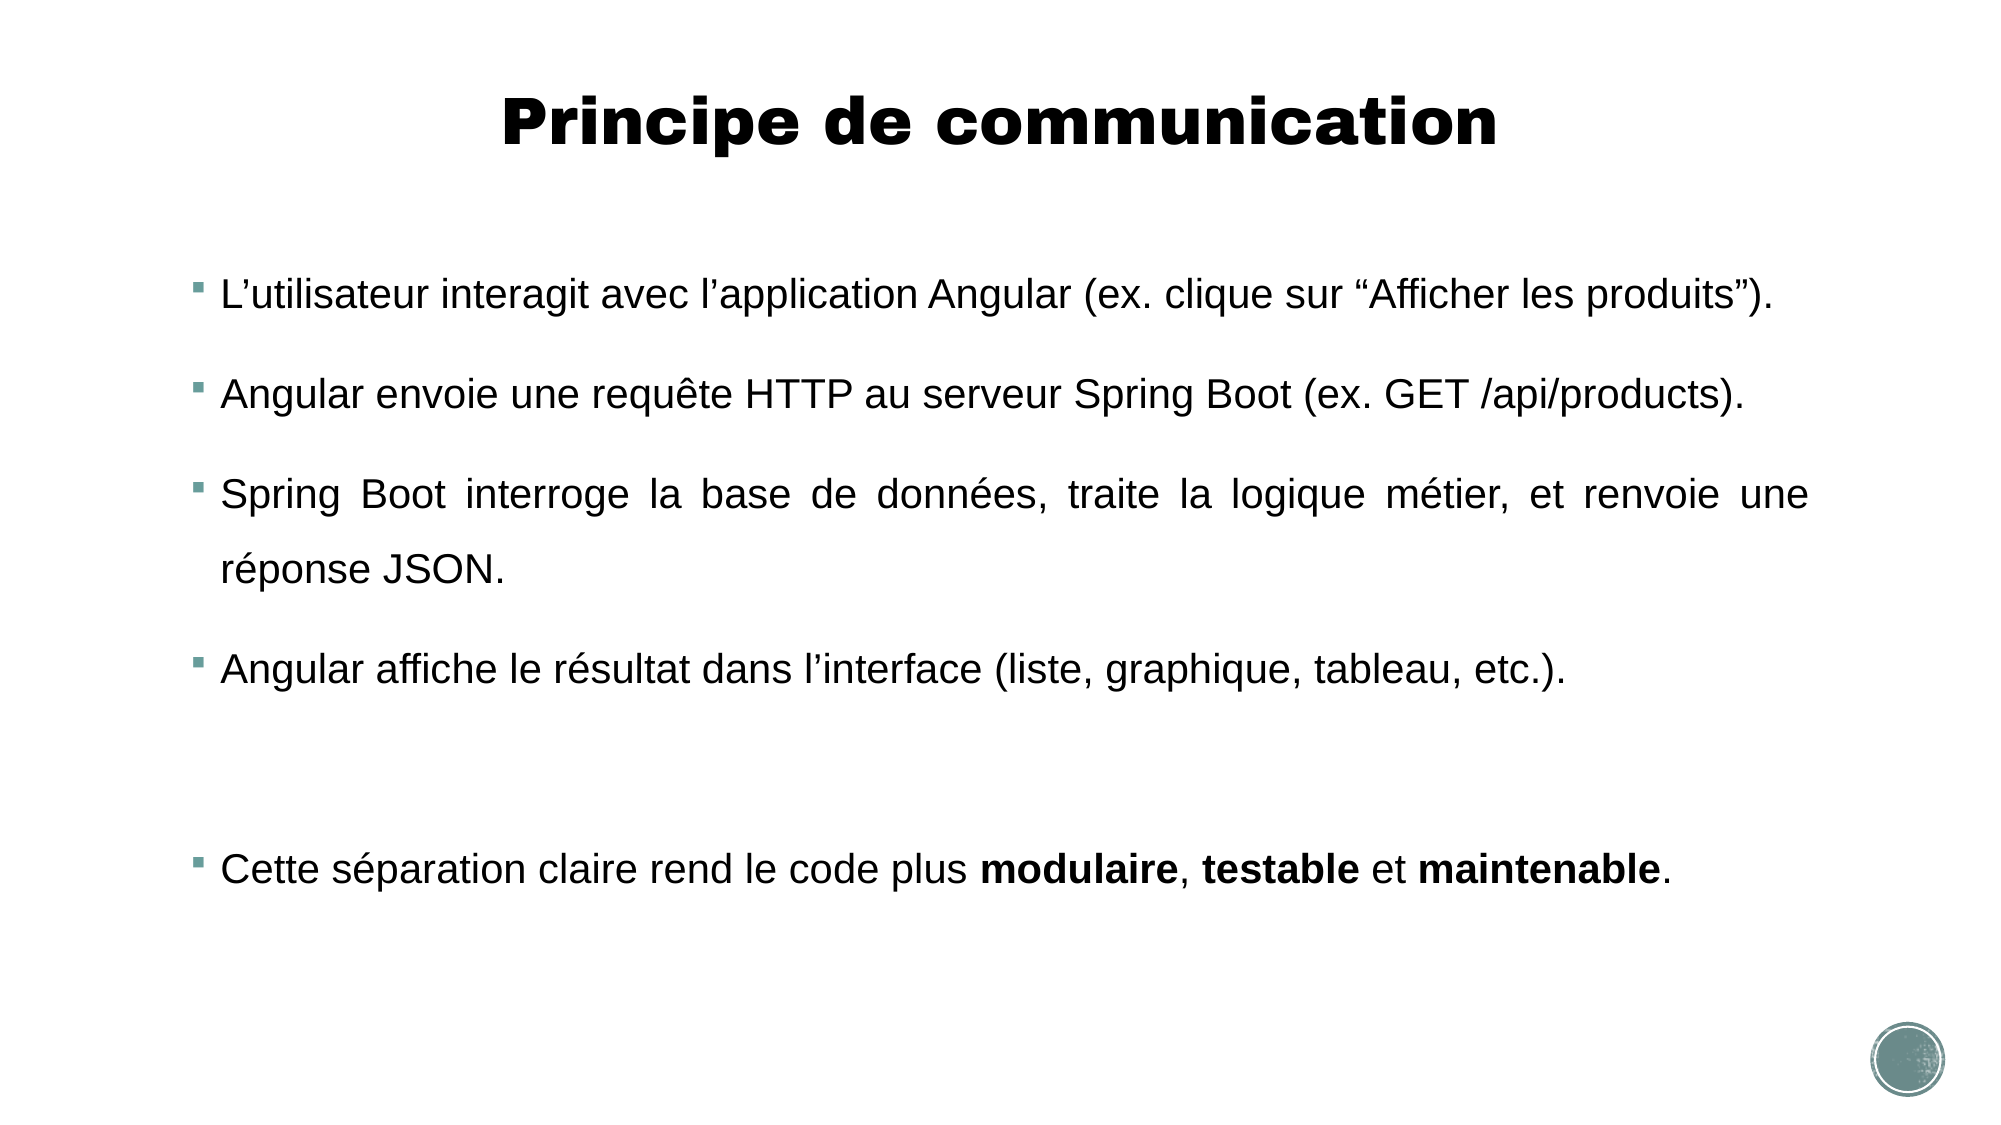

# Principe de communication
L’utilisateur interagit avec l’application Angular (ex. clique sur “Afficher les produits”).
Angular envoie une requête HTTP au serveur Spring Boot (ex. GET /api/products).
Spring Boot interroge la base de données, traite la logique métier, et renvoie une réponse JSON.
Angular affiche le résultat dans l’interface (liste, graphique, tableau, etc.).

Cette séparation claire rend le code plus modulaire, testable et maintenable.